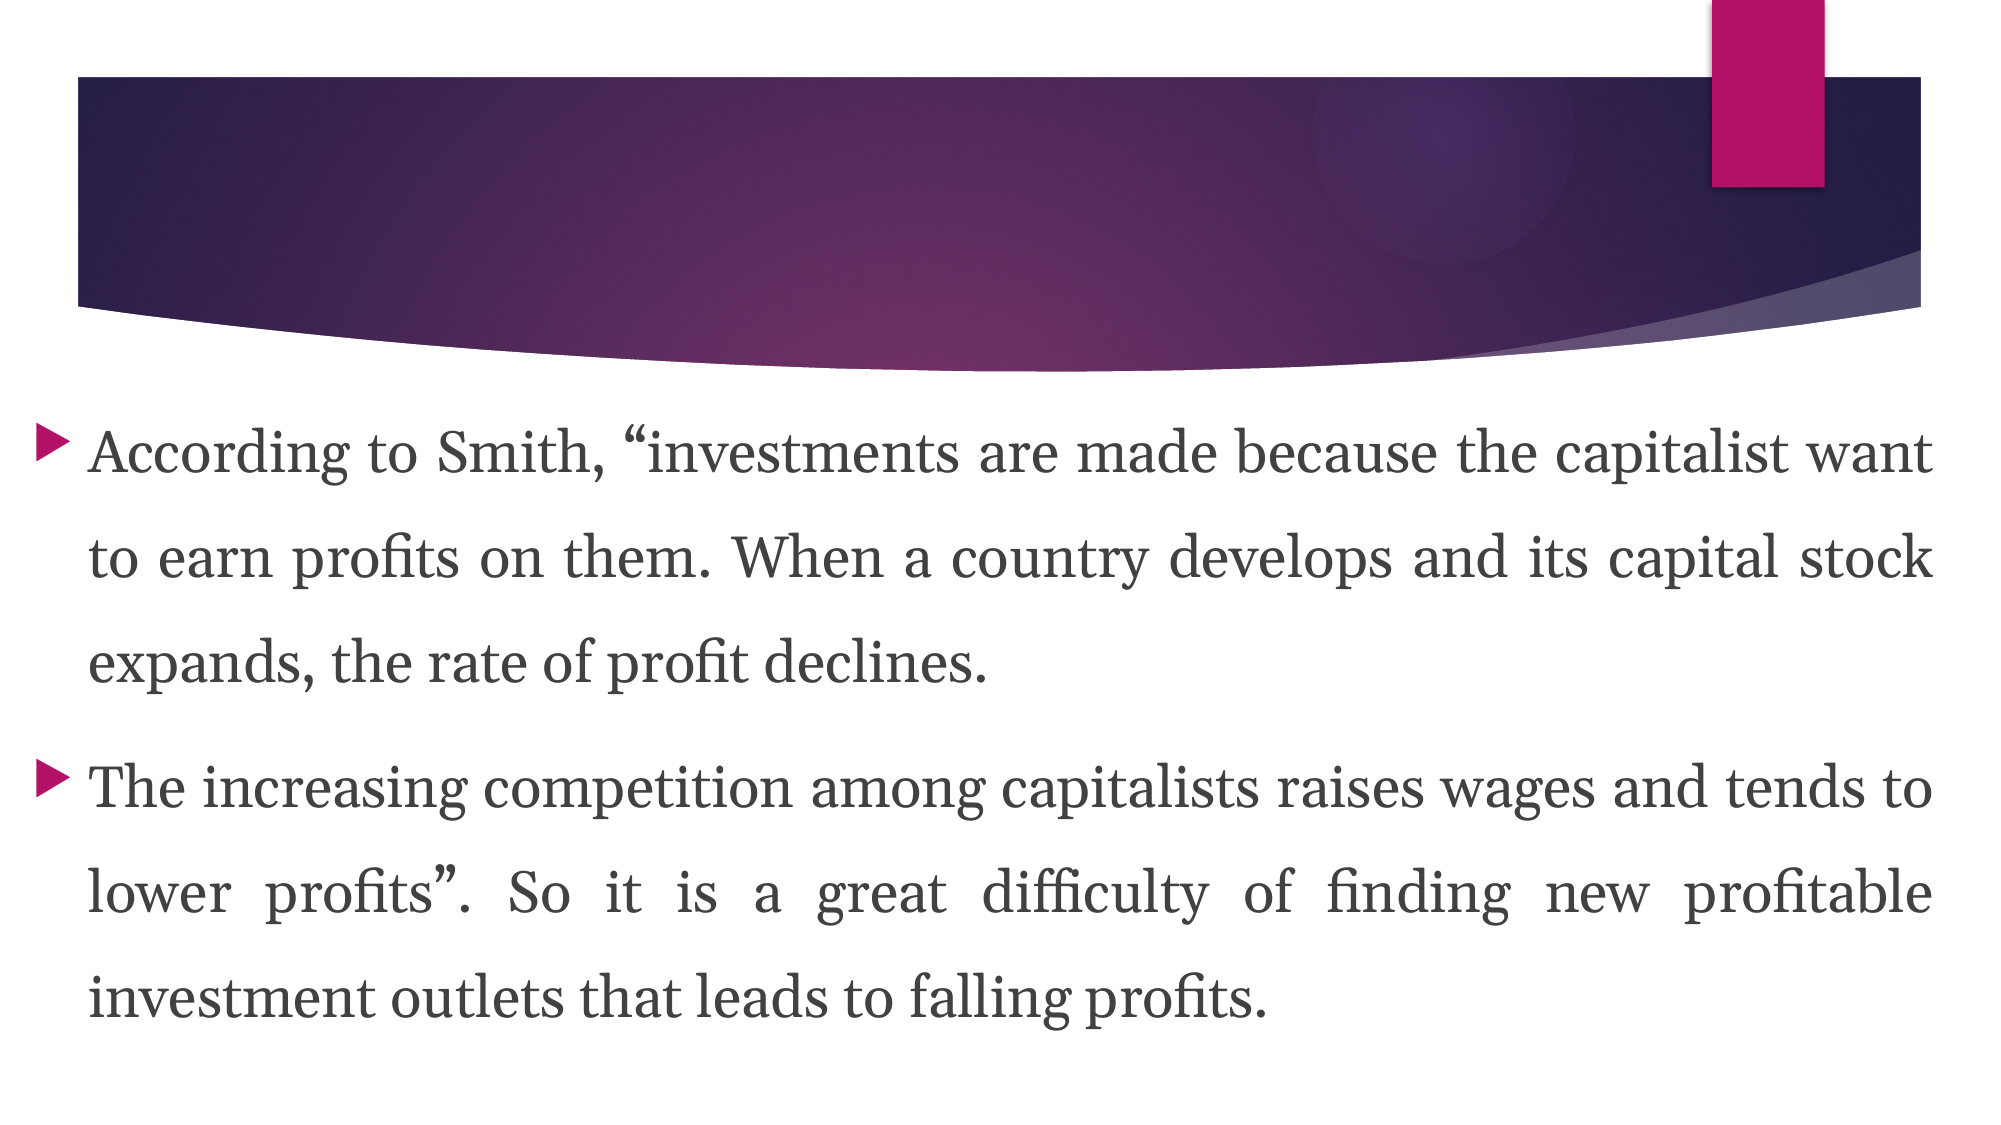

#
According to Smith, “investments are made because the capitalist want to earn profits on them. When a country develops and its capital stock expands, the rate of profit declines.
The increasing competition among capitalists raises wages and tends to lower profits”. So it is a great difficulty of finding new profitable investment outlets that leads to falling profits.